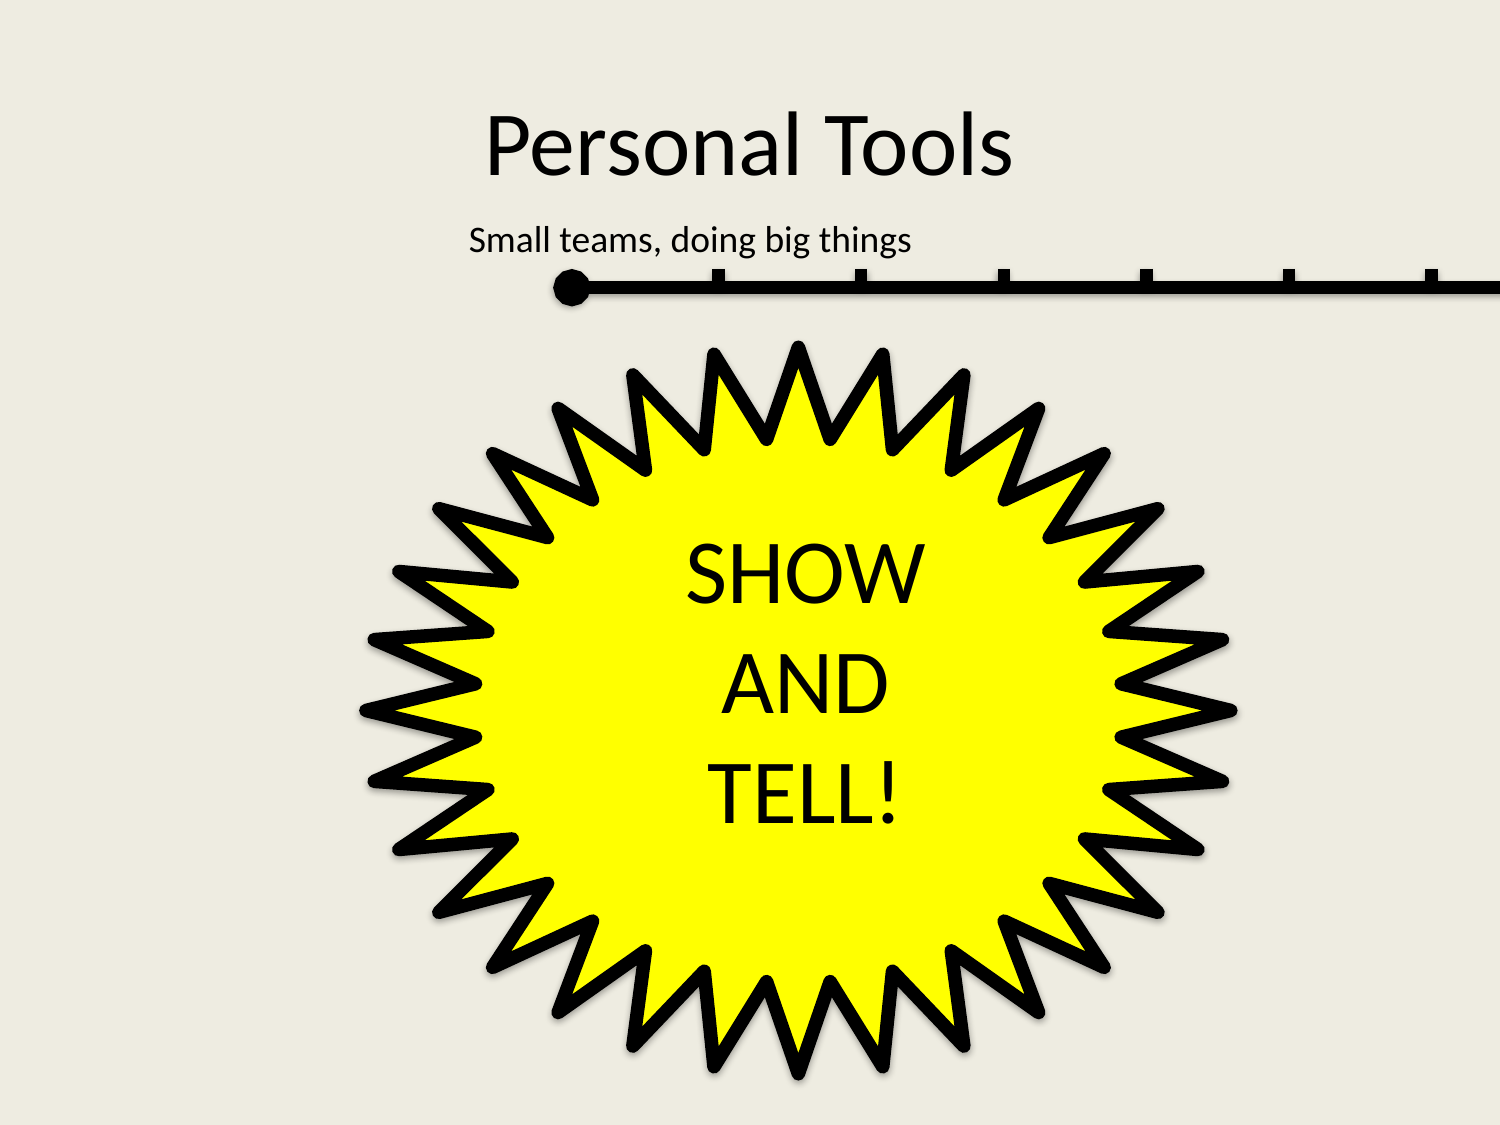

# Personal Tools
Small teams, doing big things

SHOW
AND
TELL!